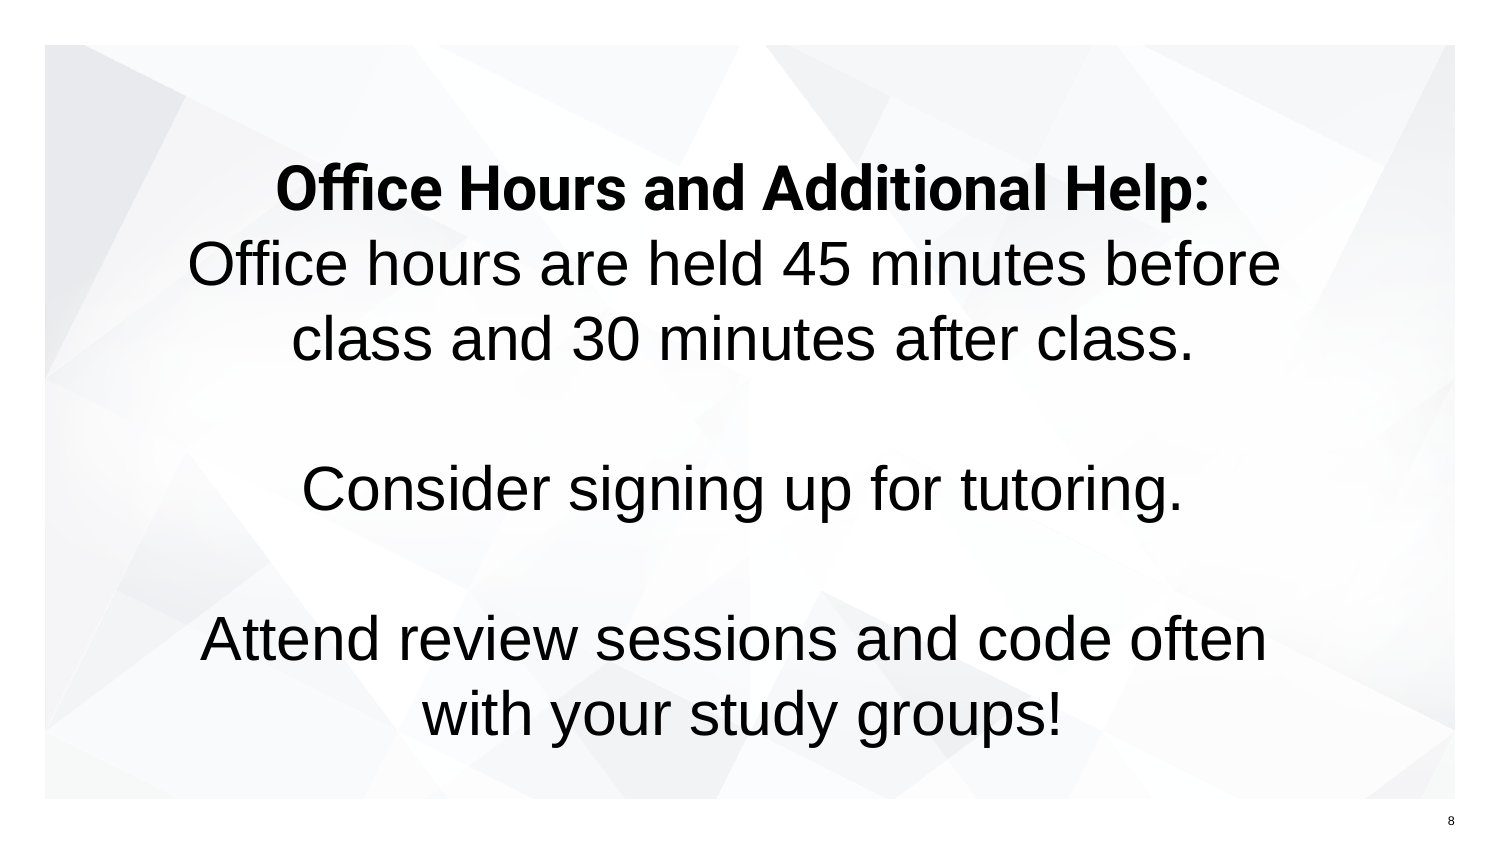

# Office Hours and Additional Help:
Office hours are held 45 minutes before
class and 30 minutes after class.
Consider signing up for tutoring.
Attend review sessions and code often
with your study groups!